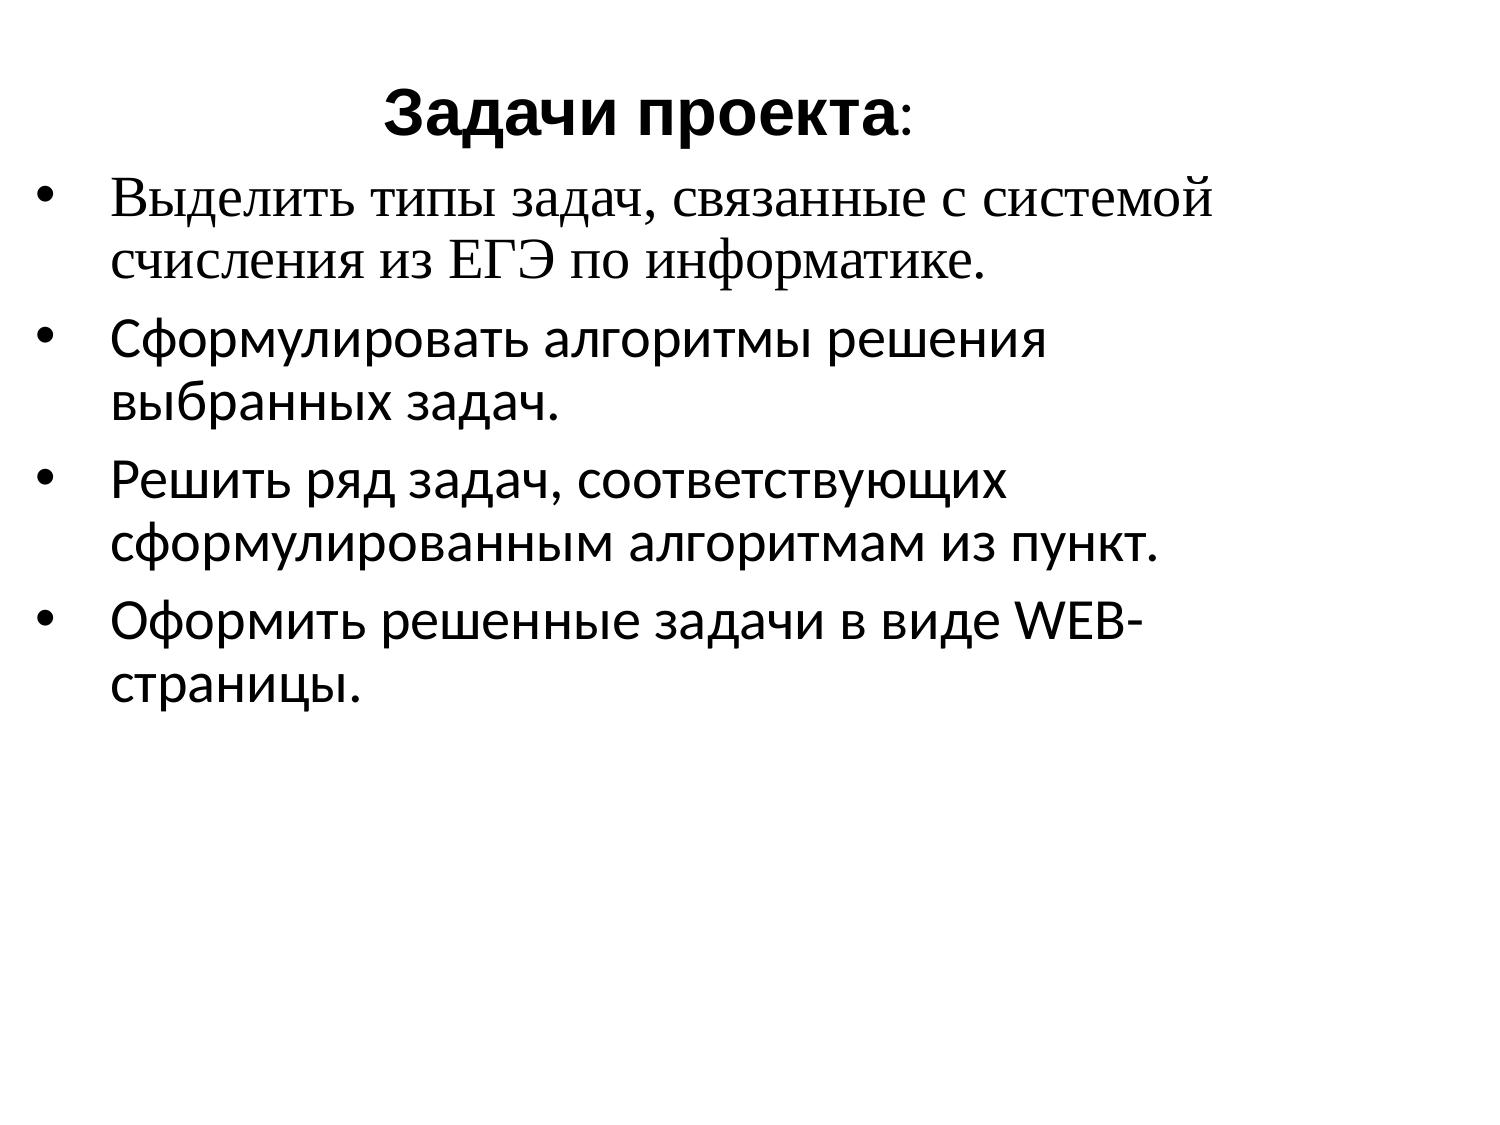

Задачи проекта:
Выделить типы задач, связанные с системой счисления из ЕГЭ по информатике.
Сформулировать алгоритмы решения выбранных задач.
Решить ряд задач, соответствующих сформулированным алгоритмам из пункт.
Оформить решенные задачи в виде WEB-страницы.